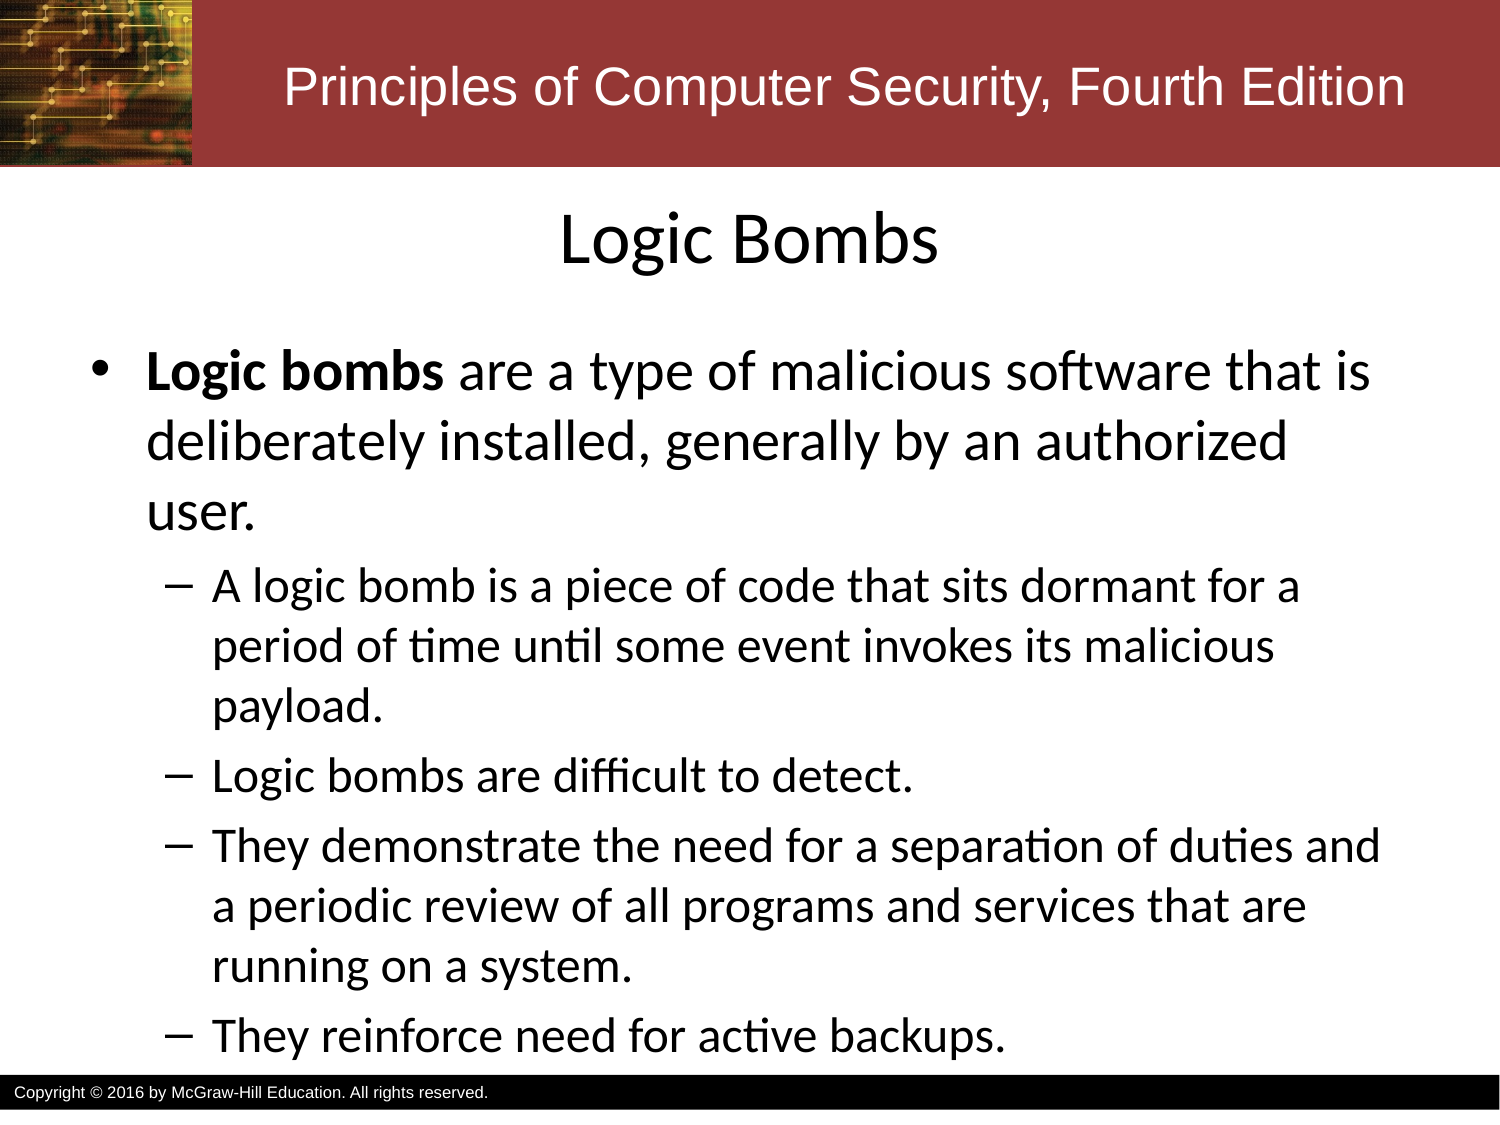

# Logic Bombs
Logic bombs are a type of malicious software that is deliberately installed, generally by an authorized user.
A logic bomb is a piece of code that sits dormant for a period of time until some event invokes its malicious payload.
Logic bombs are difficult to detect.
They demonstrate the need for a separation of duties and a periodic review of all programs and services that are running on a system.
They reinforce need for active backups.